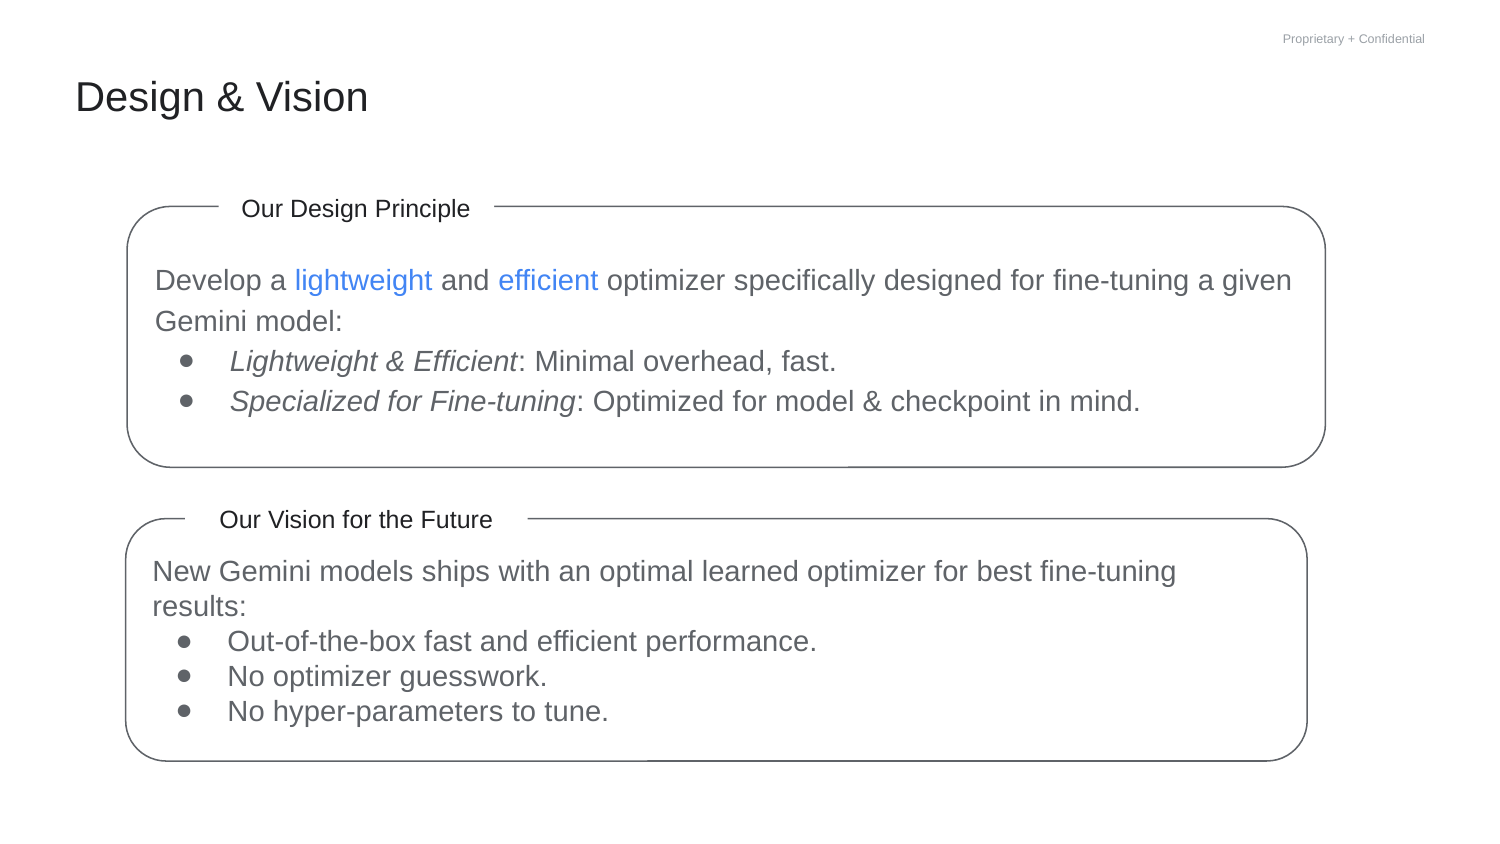

# Design & Vision
Our Design Principle
Develop a lightweight and efficient optimizer specifically designed for fine-tuning a given Gemini model:
Lightweight & Efficient: Minimal overhead, fast.
Specialized for Fine-tuning: Optimized for model & checkpoint in mind.
Our Vision for the Future
New Gemini models ships with an optimal learned optimizer for best fine-tuning results:
Out-of-the-box fast and efficient performance.
No optimizer guesswork.
No hyper-parameters to tune.